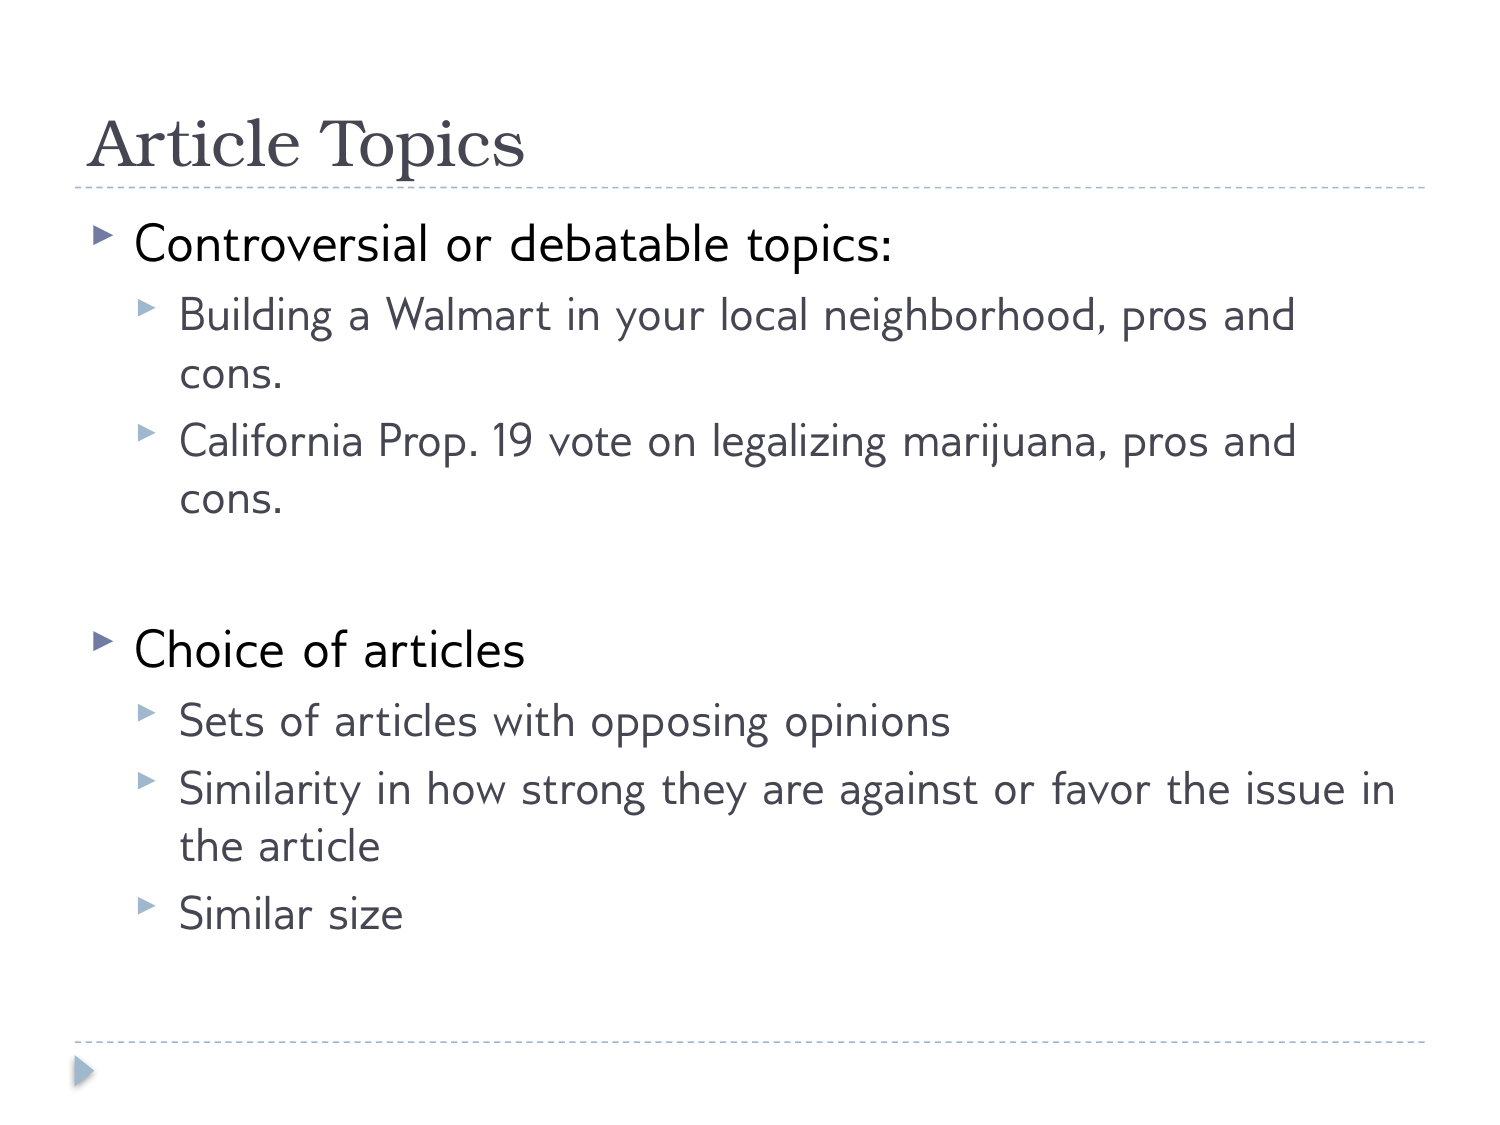

# Article Topics
Controversial or debatable topics:
Building a Walmart in your local neighborhood, pros and cons.
California Prop. 19 vote on legalizing marijuana, pros and cons.

Choice of articles
Sets of articles with opposing opinions
Similarity in how strong they are against or favor the issue in the article
Similar size